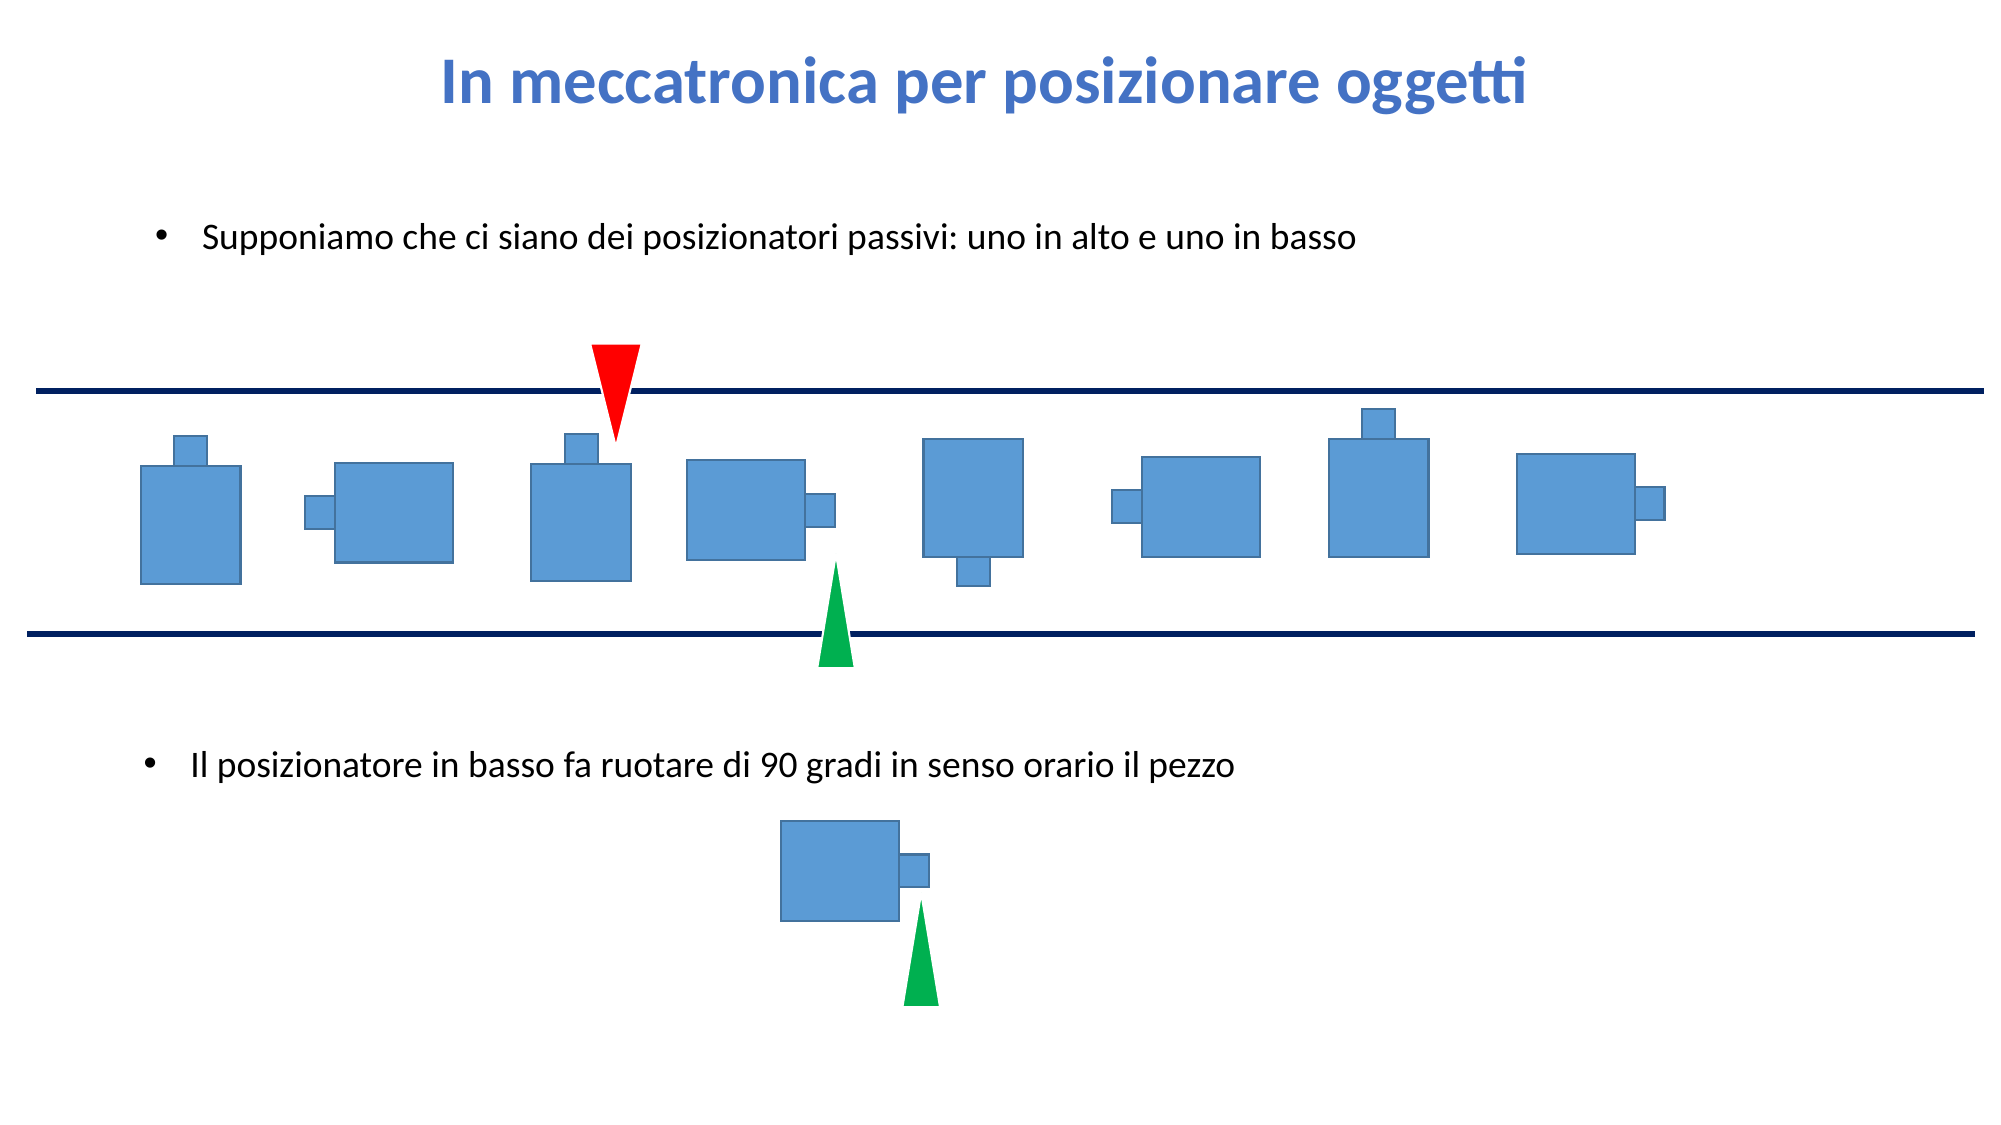

In meccatronica per posizionare oggetti
Supponiamo che ci siano dei posizionatori passivi: uno in alto e uno in basso

Il posizionatore in basso fa ruotare di 90 gradi in senso orario il pezzo